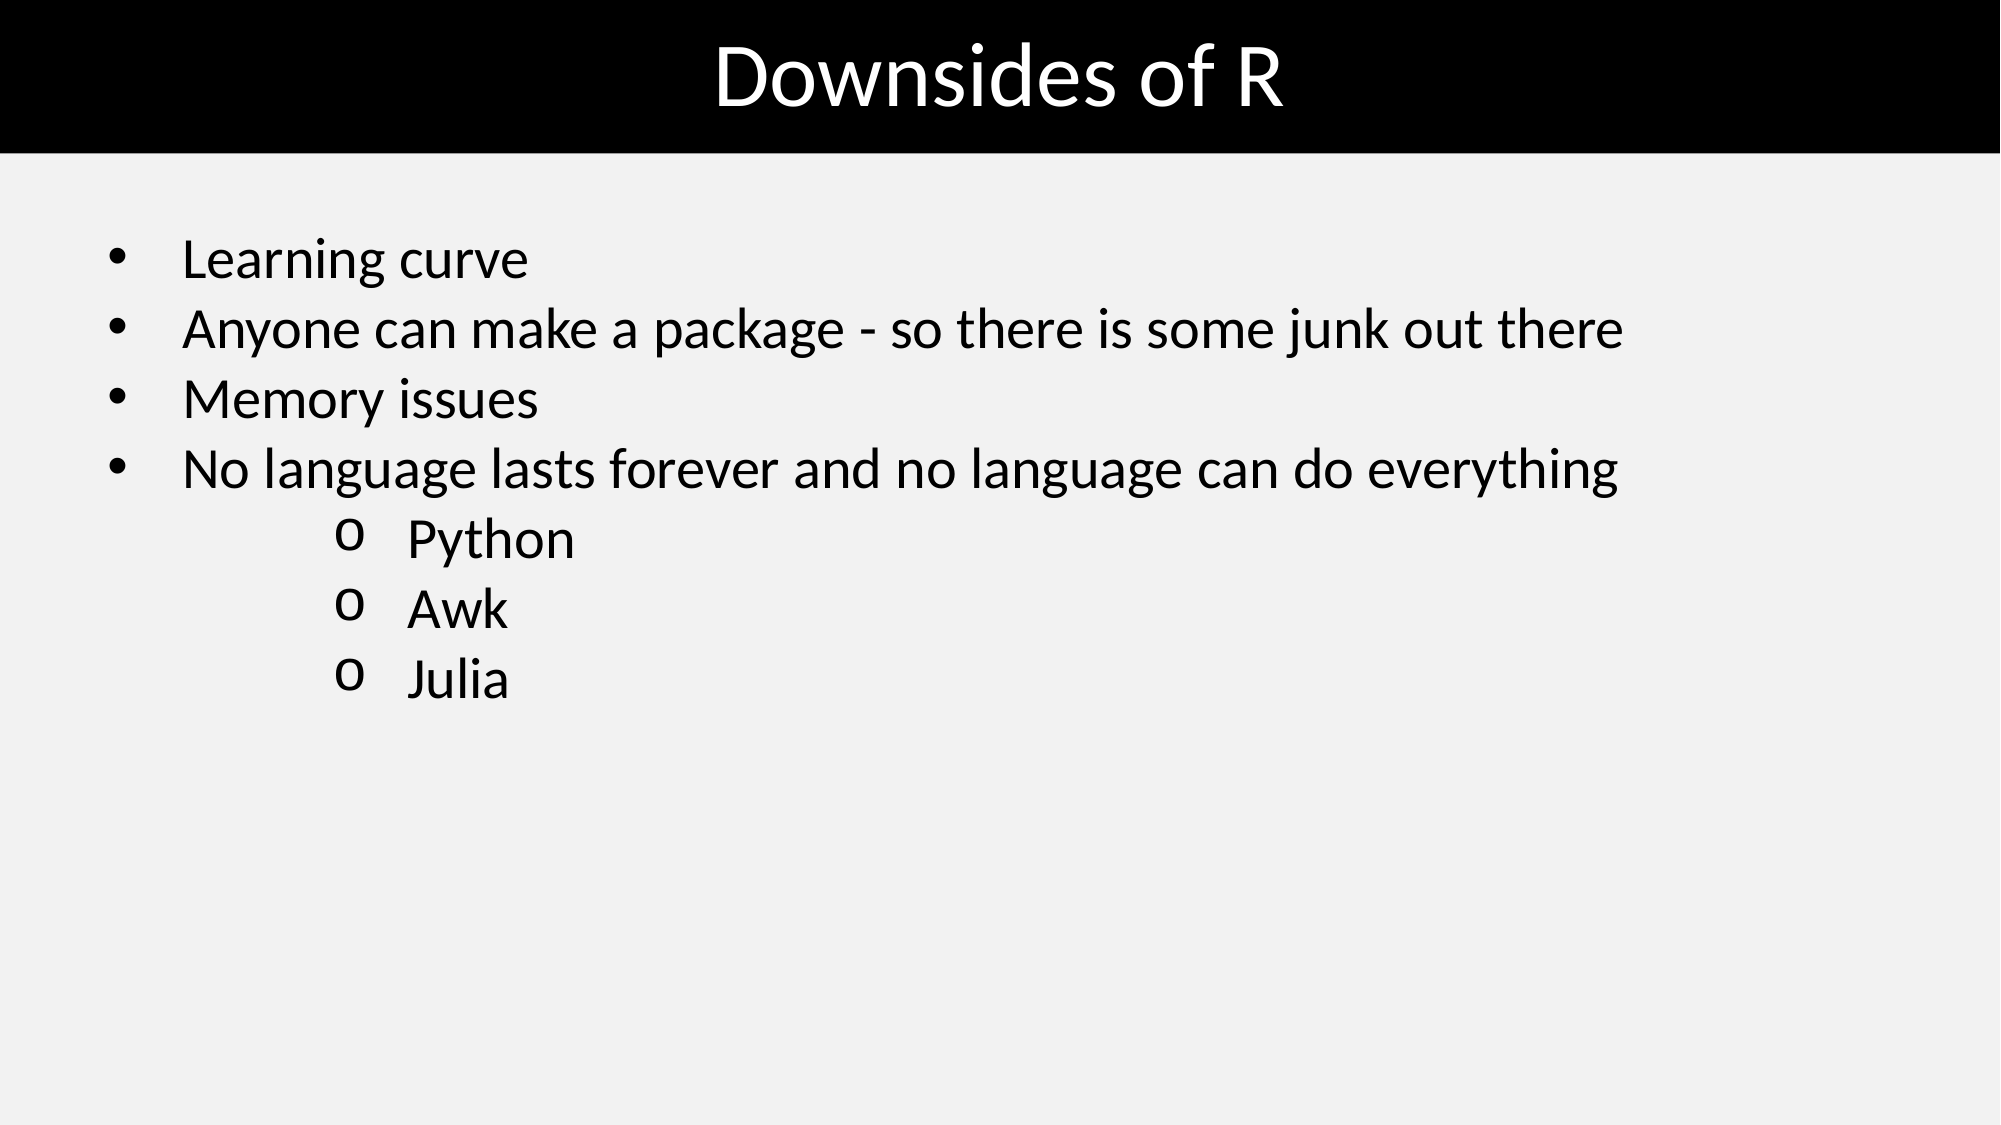

# Downsides of R
Learning curve
Anyone can make a package - so there is some junk out there
Memory issues
No language lasts forever and no language can do everything
Python
Awk
Julia